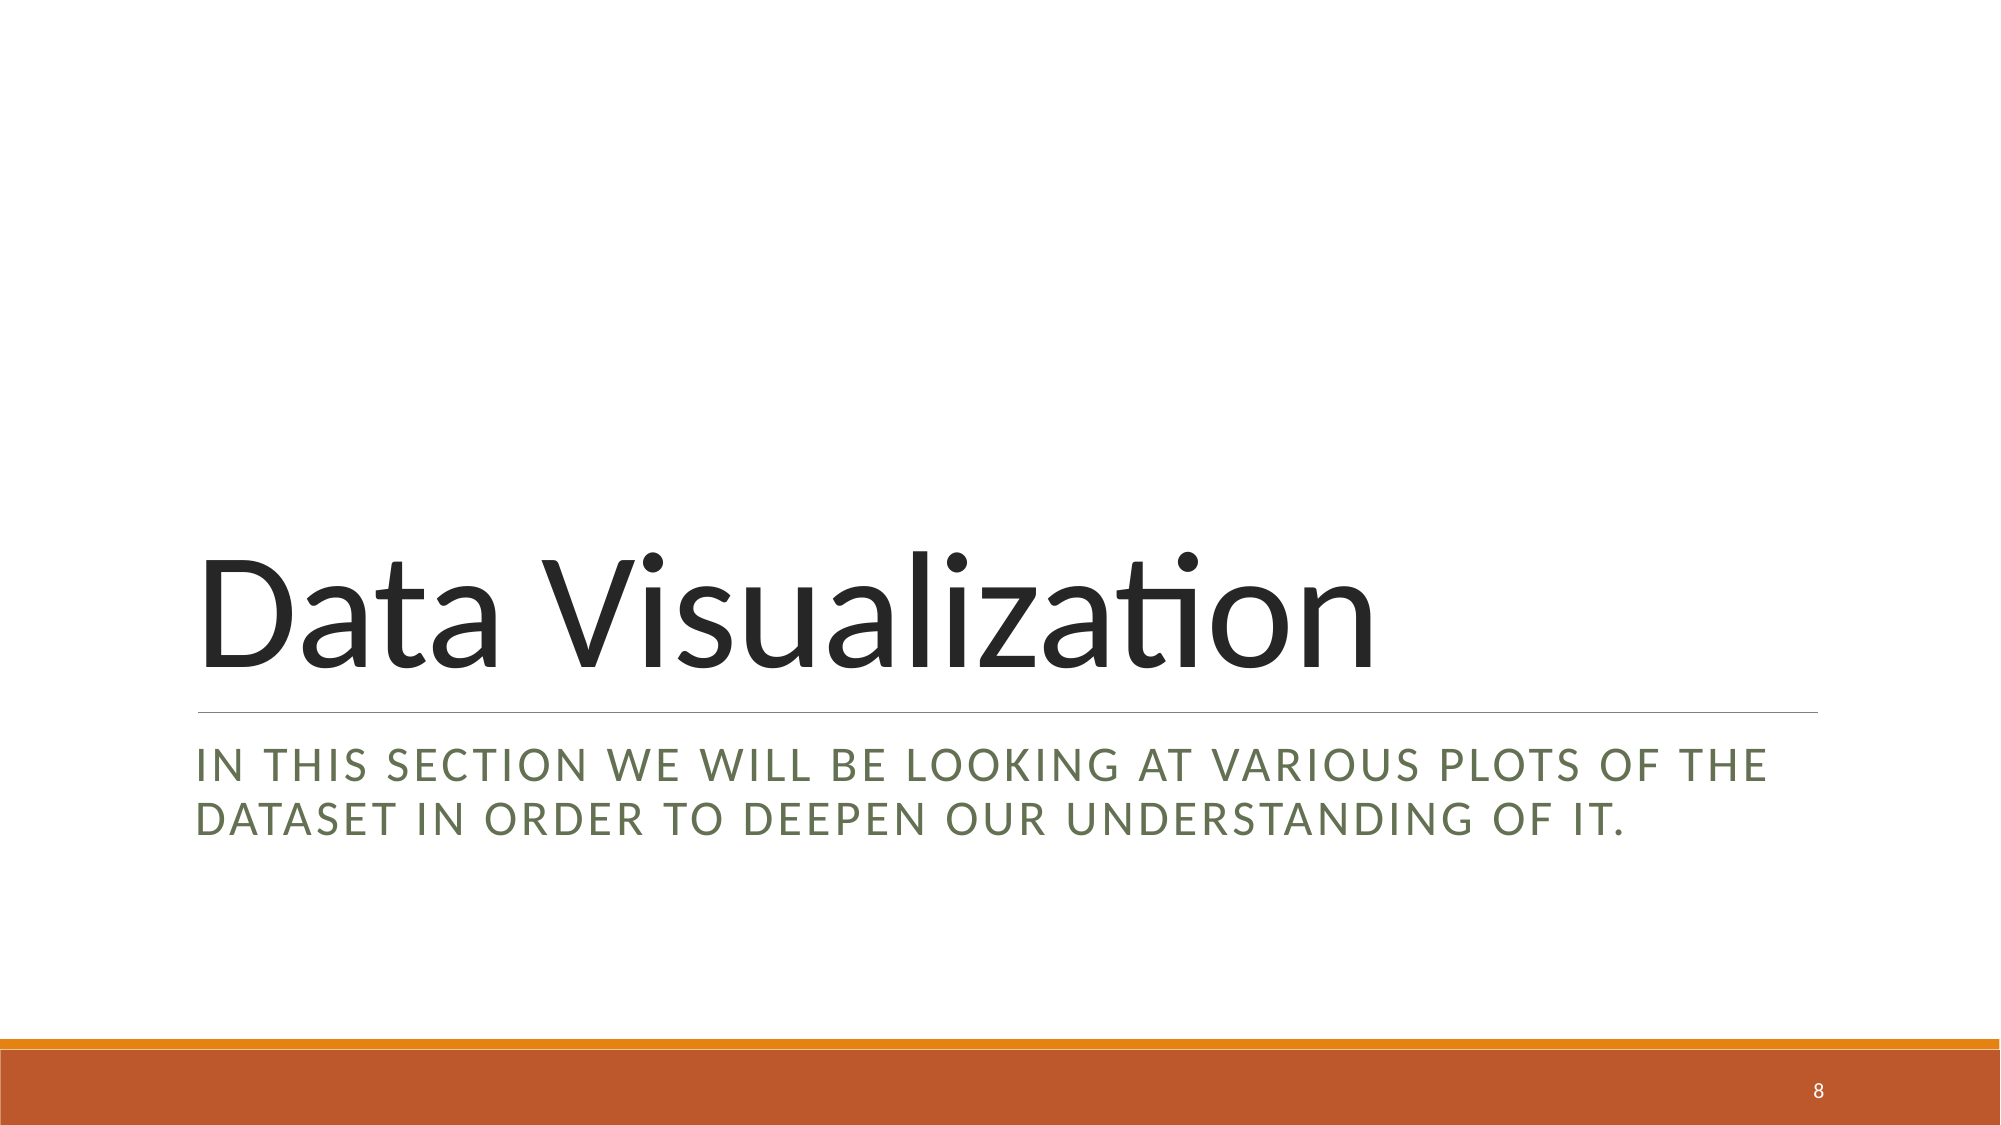

# Data Visualization
In this section we will be looking at various plots of the dataset in order to deepen our understanding of it.
8